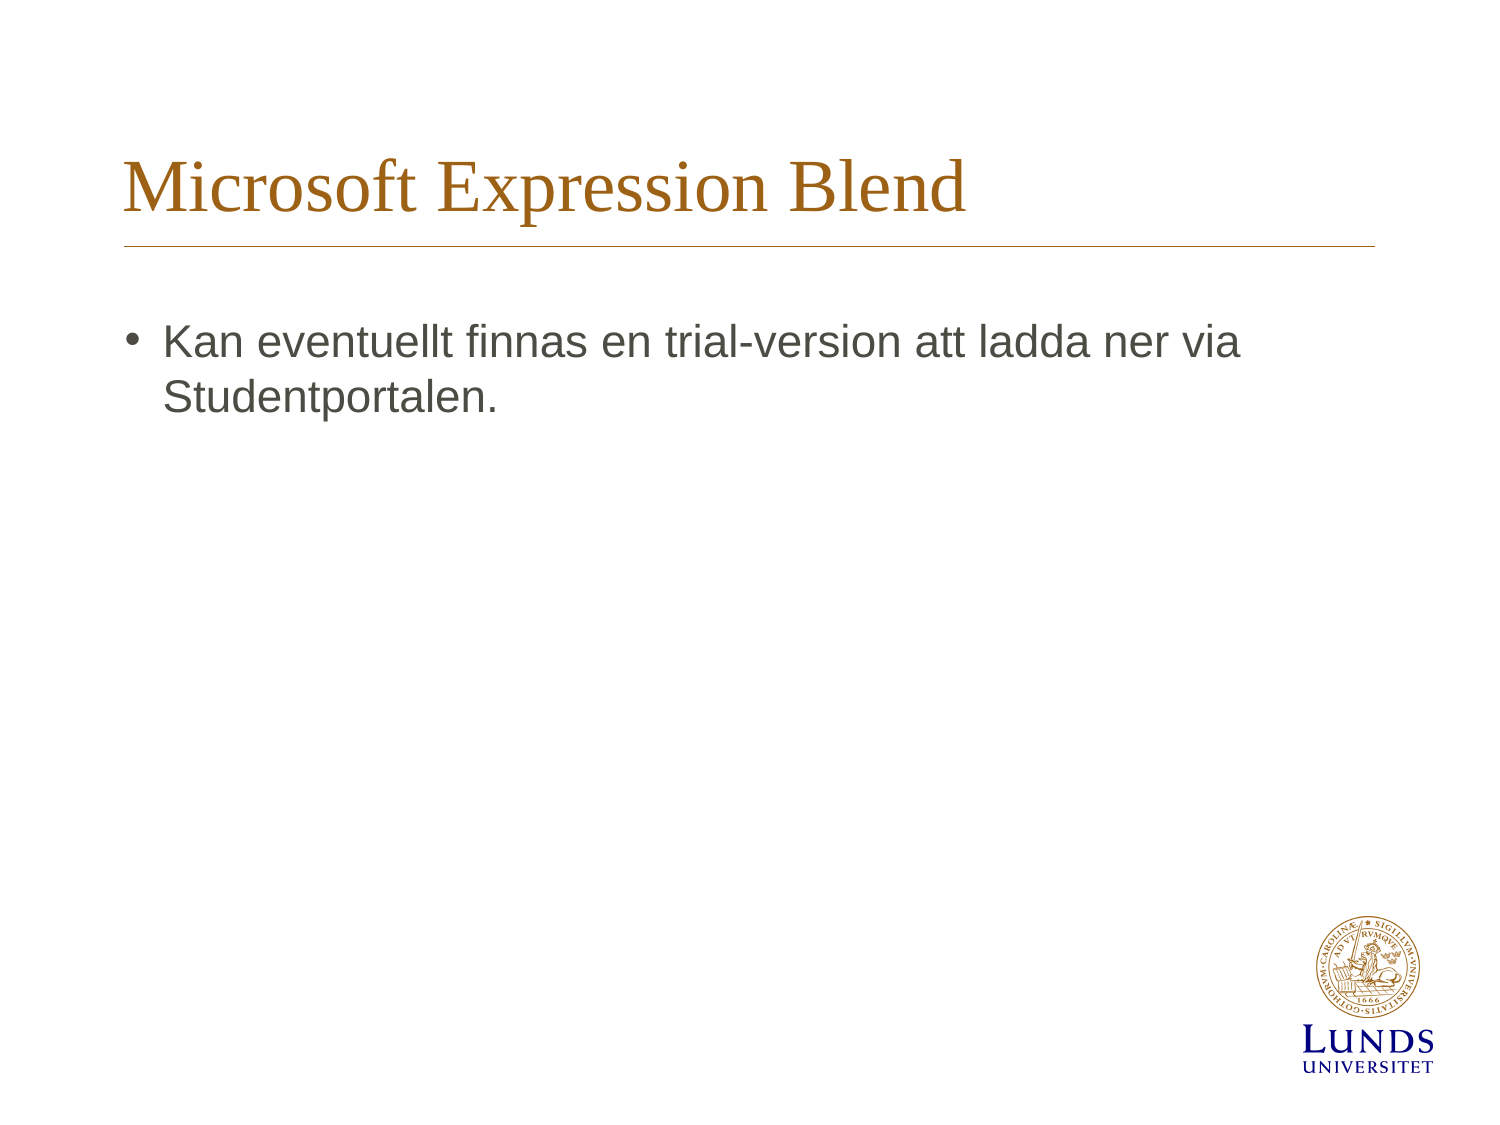

# Microsoft Expression Blend
Kan eventuellt finnas en trial-version att ladda ner via Studentportalen.